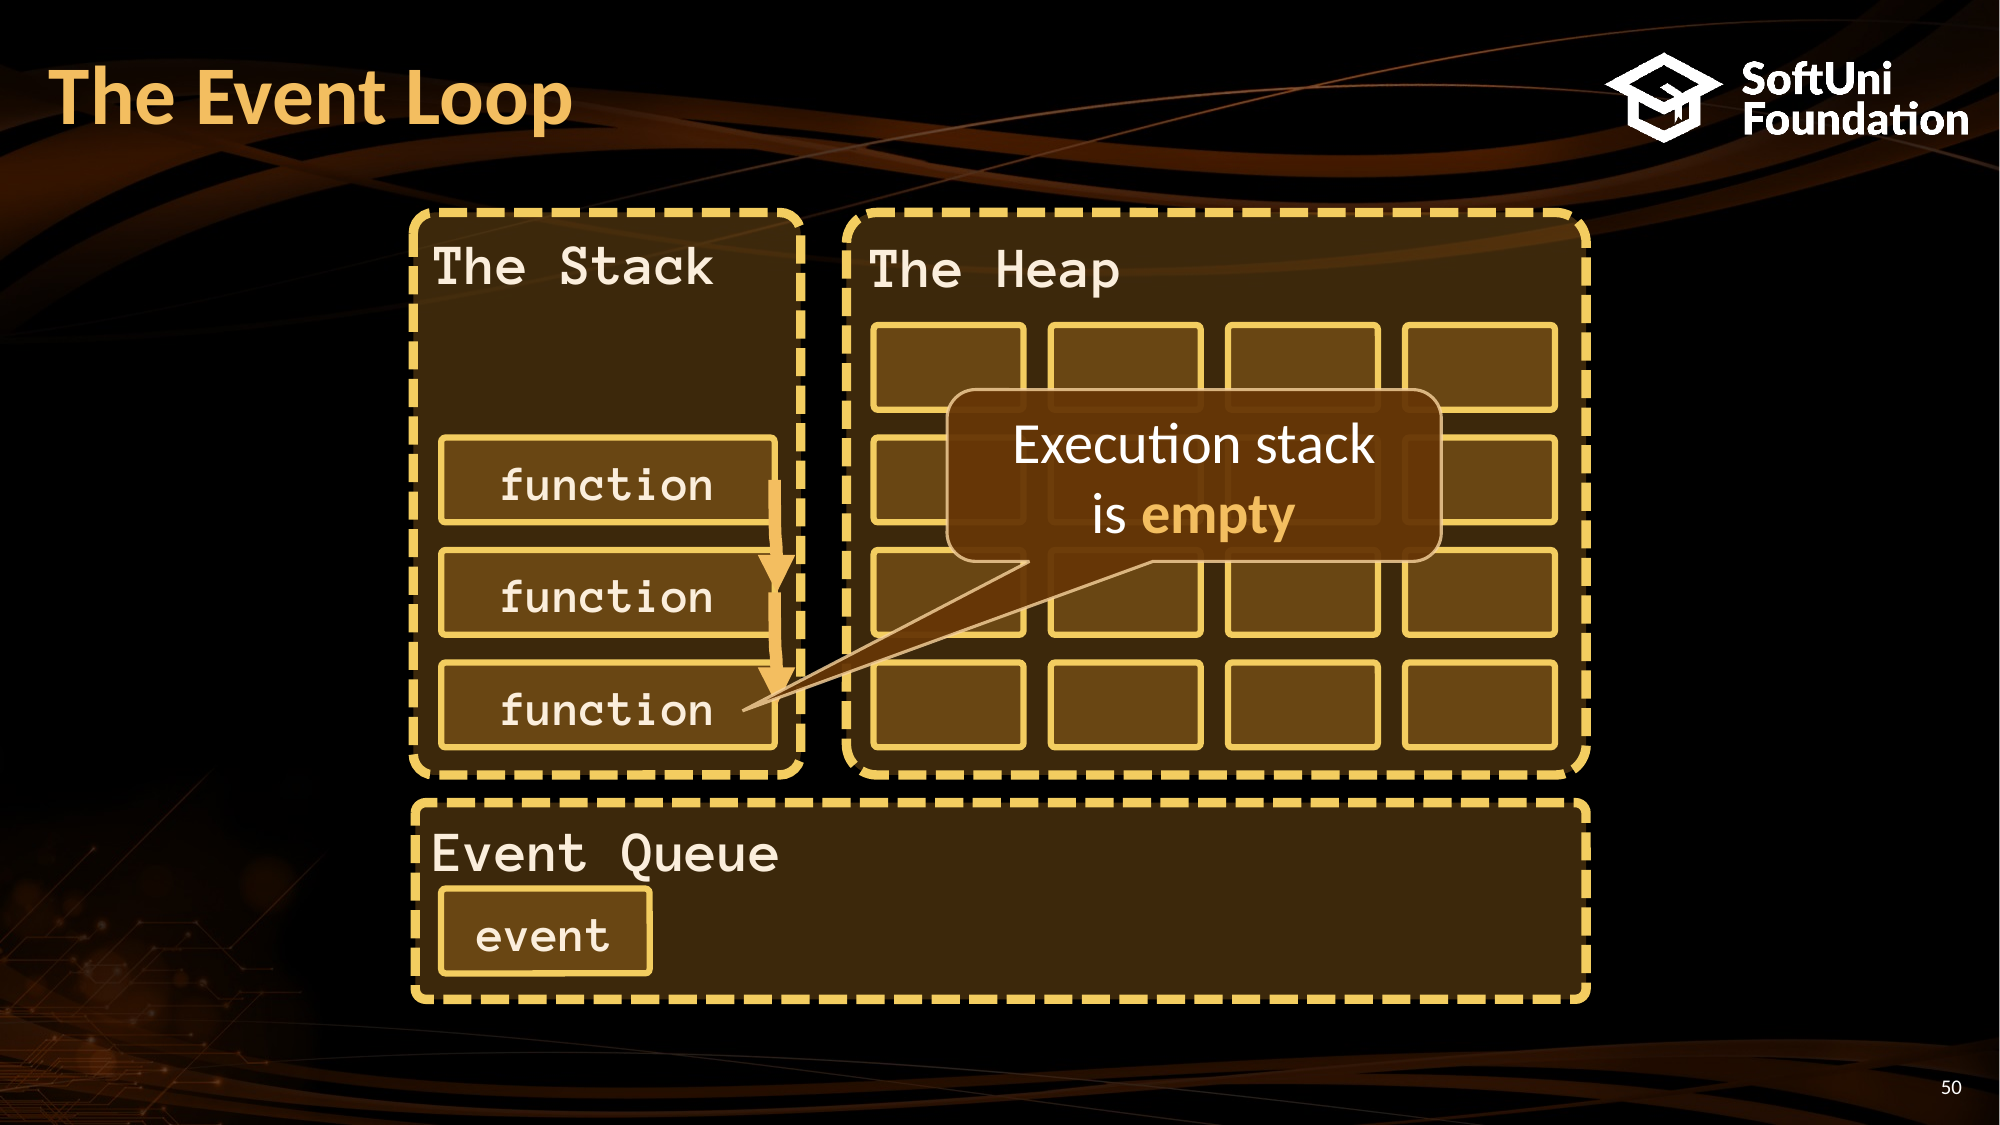

# The Event Loop
The Stack
The Heap

Execution stack
is empty
function

function

function

Event Queue
event
50